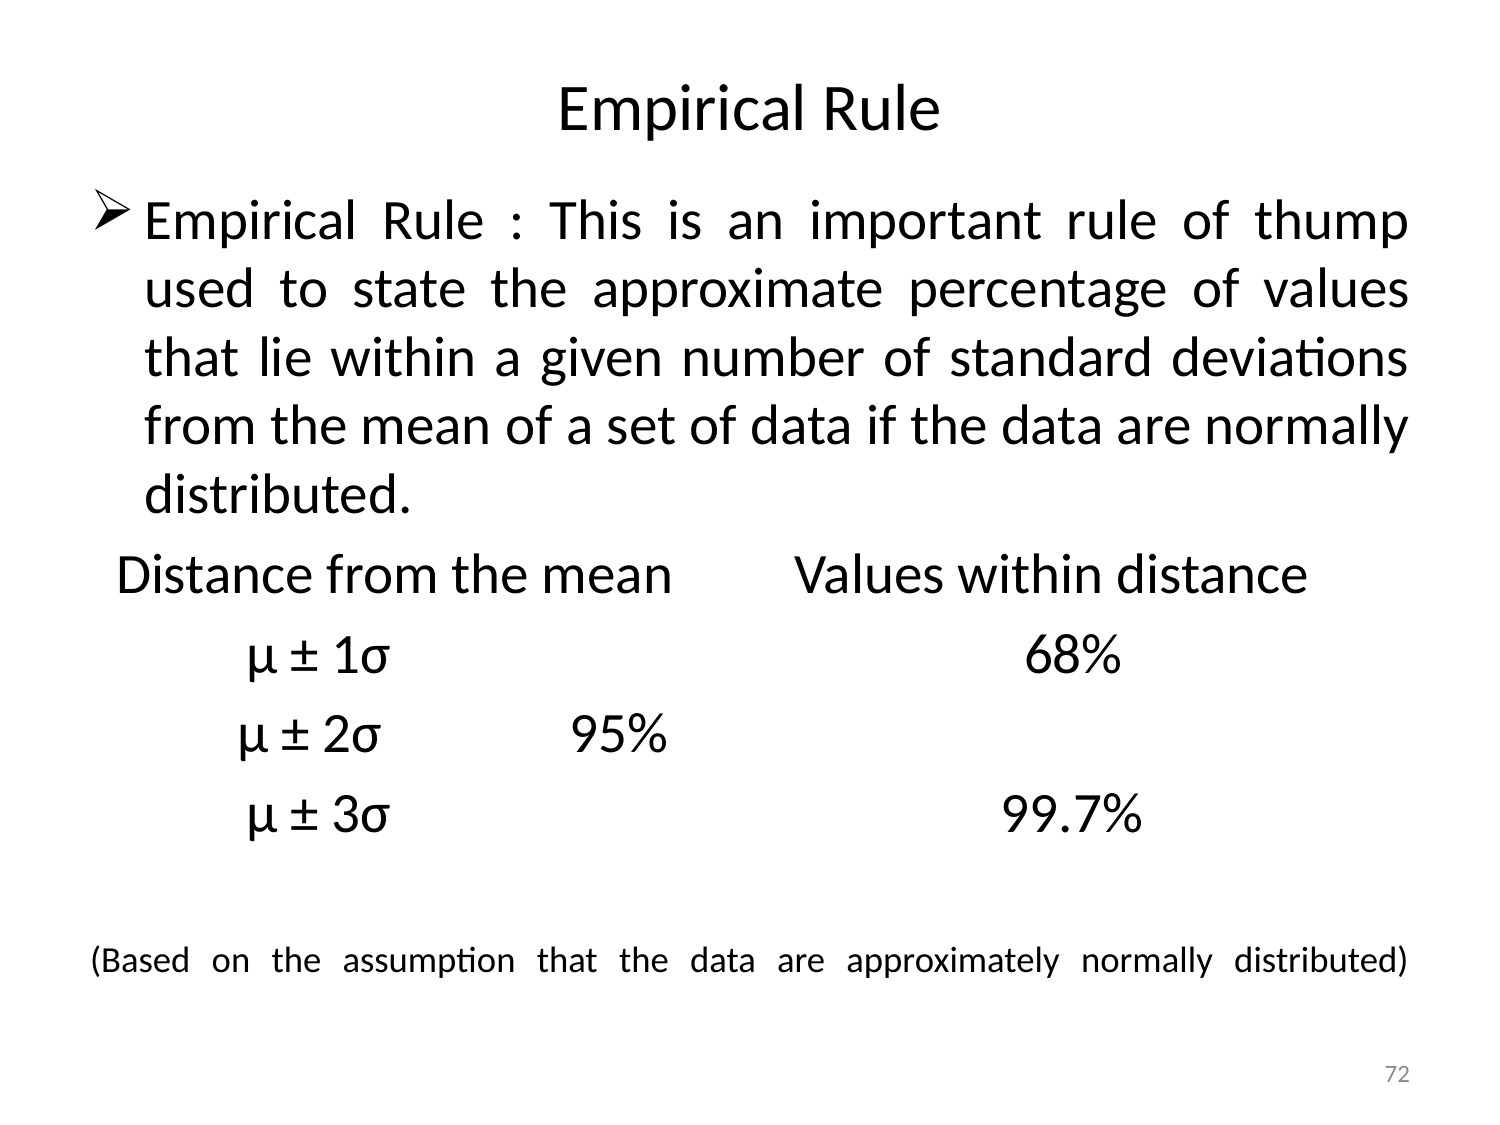

# Empirical Rule
Empirical Rule : This is an important rule of thump used to state the approximate percentage of values that lie within a given number of standard deviations from the mean of a set of data if the data are normally distributed.
  Distance from the mean	         Values within distance
            μ ± 1σ	                                      68%
	μ ± 2σ				 	   95%
            μ ± 3σ                                               99.7%

(Based on the assumption that the data are approximately normally distributed)
72